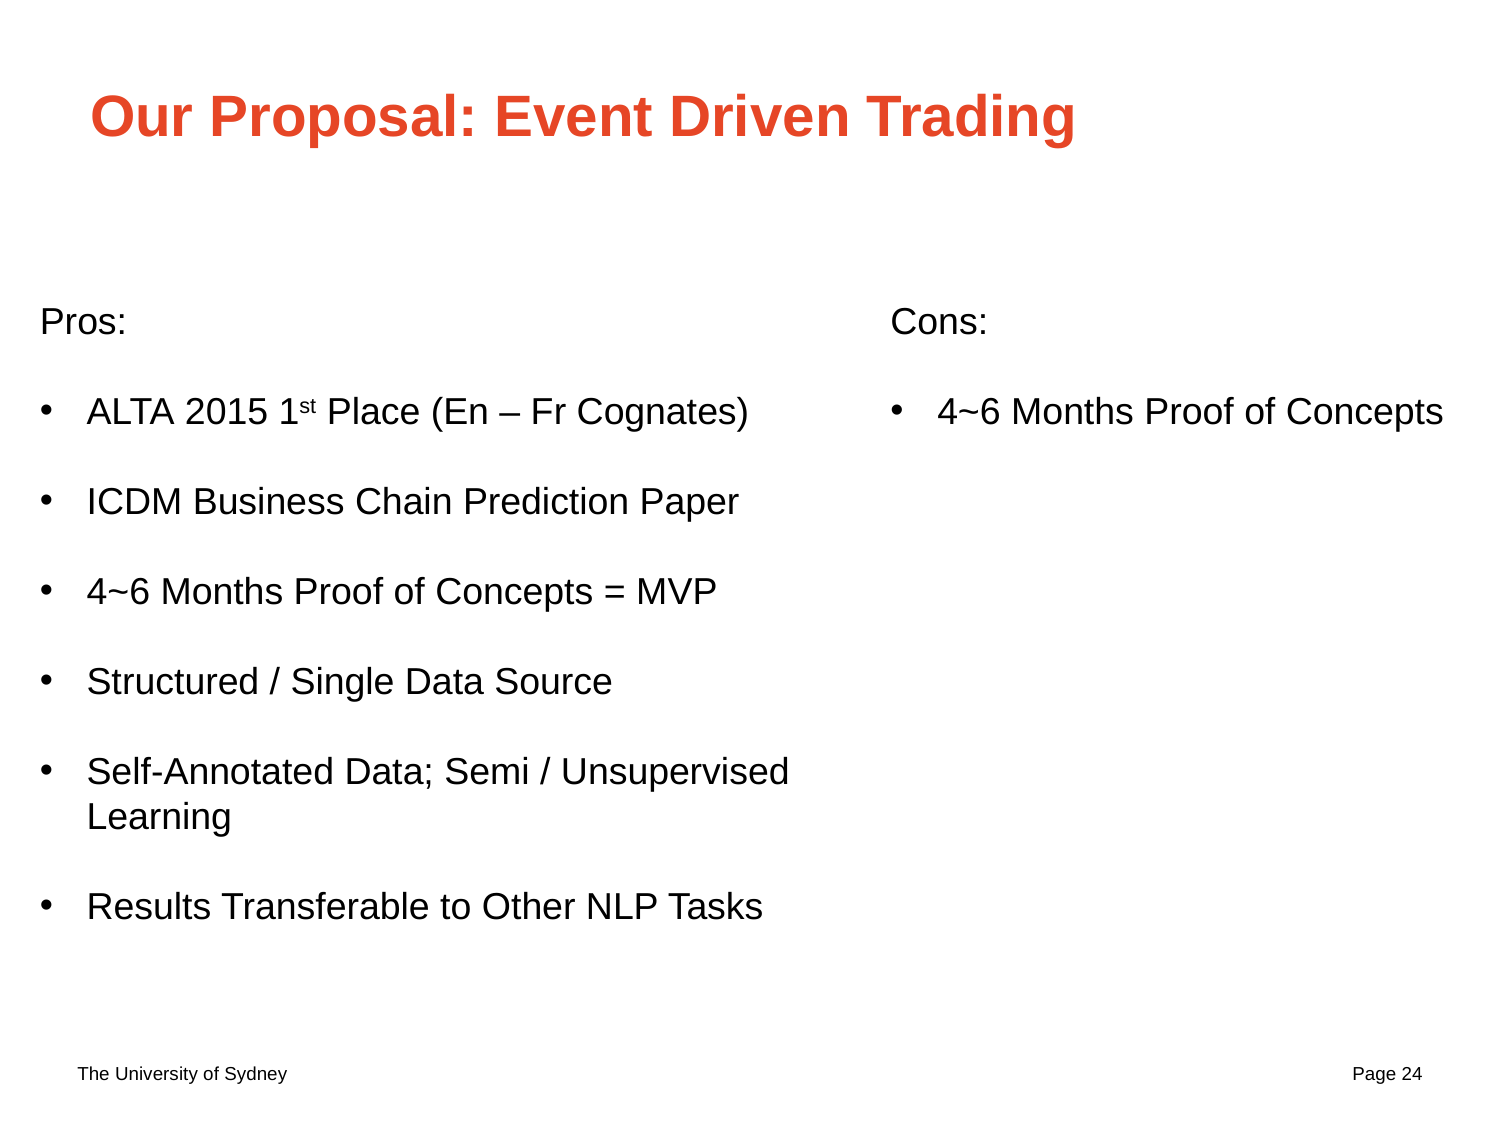

# Our Proposal: Event Driven Trading
Pros:

ALTA 2015 1st Place (En – Fr Cognates)

ICDM Business Chain Prediction Paper

4~6 Months Proof of Concepts = MVP

Structured / Single Data Source

Self-Annotated Data; Semi / Unsupervised Learning

Results Transferable to Other NLP Tasks

Cons:

4~6 Months Proof of Concepts